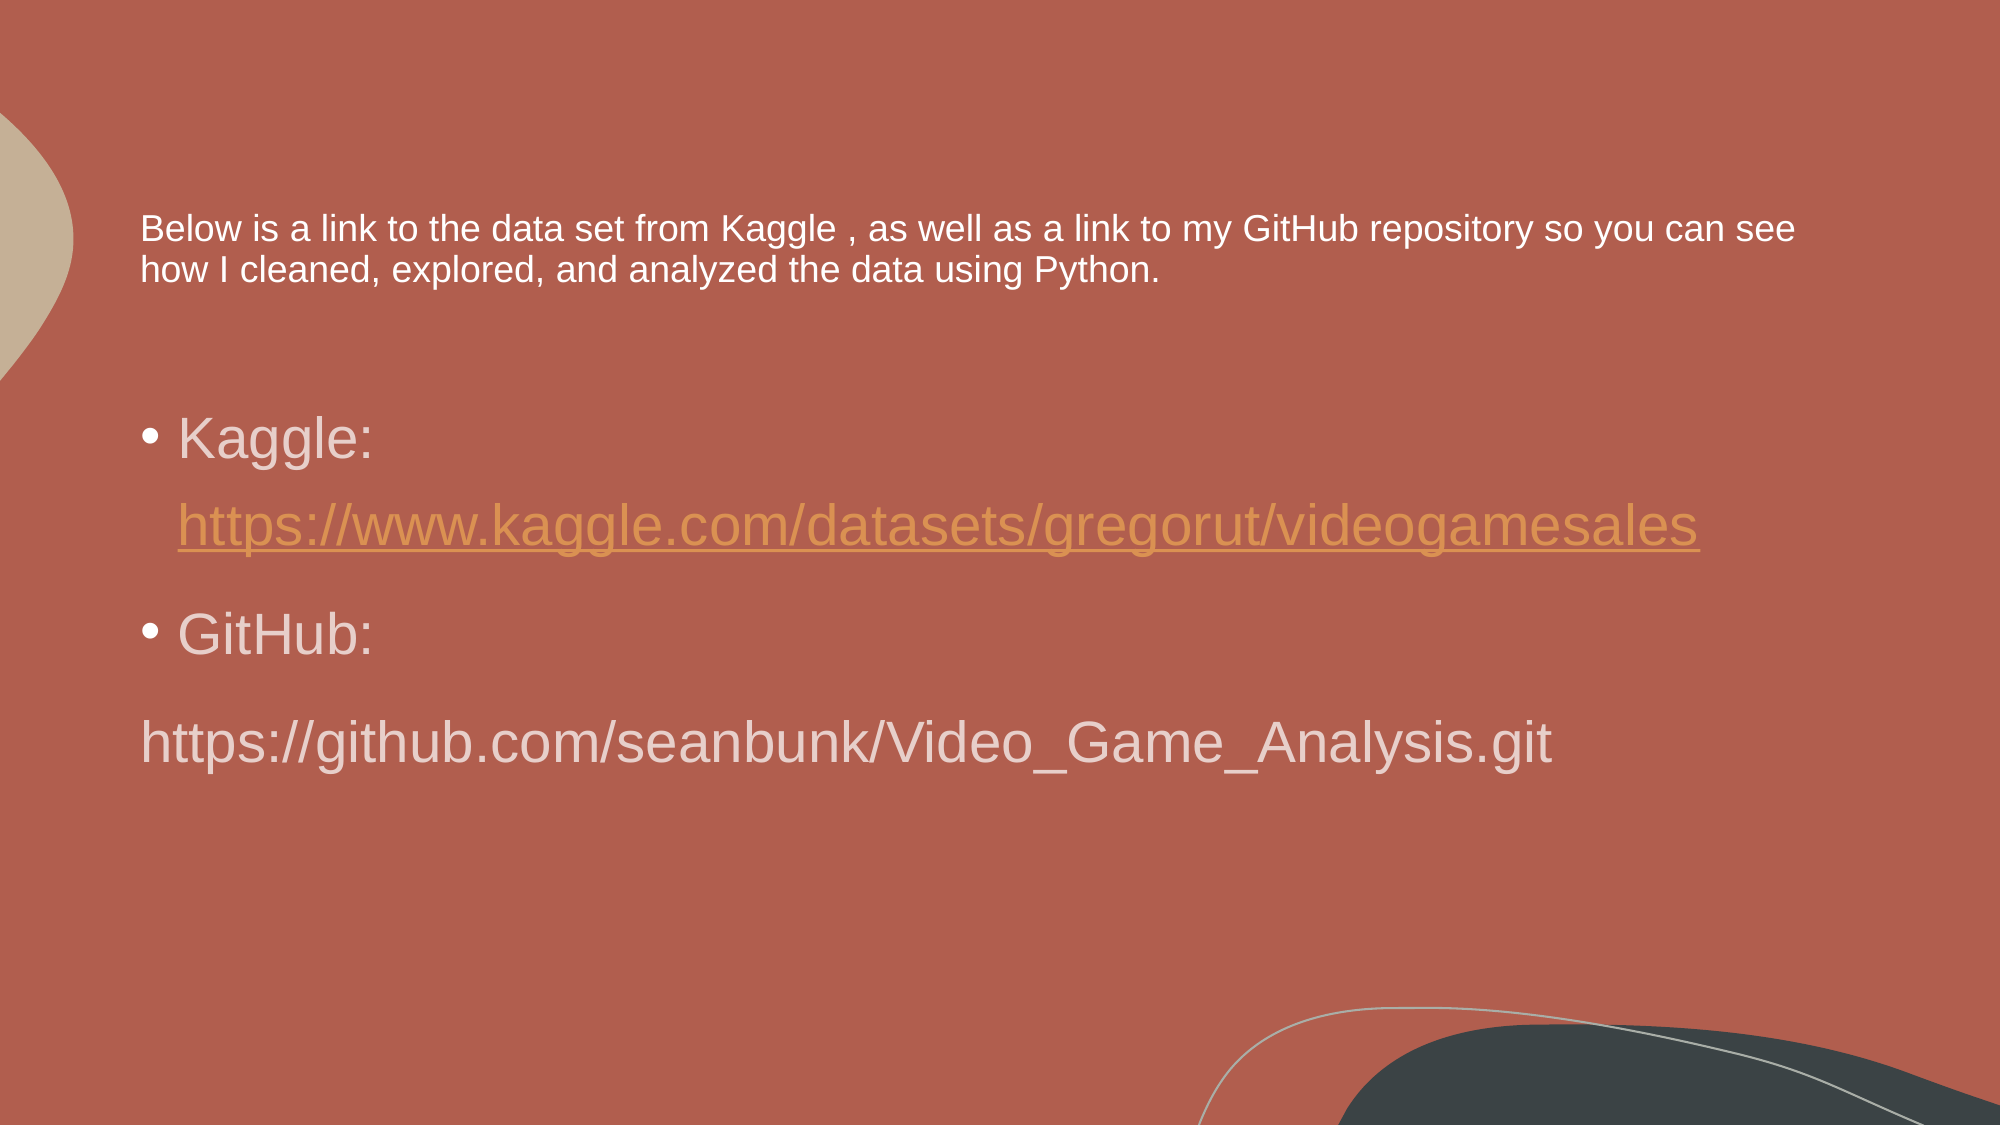

# Below is a link to the data set from Kaggle , as well as a link to my GitHub repository so you can see how I cleaned, explored, and analyzed the data using Python.
Kaggle:  https://www.kaggle.com/datasets/gregorut/videogamesales
GitHub:
https://github.com/seanbunk/Video_Game_Analysis.git